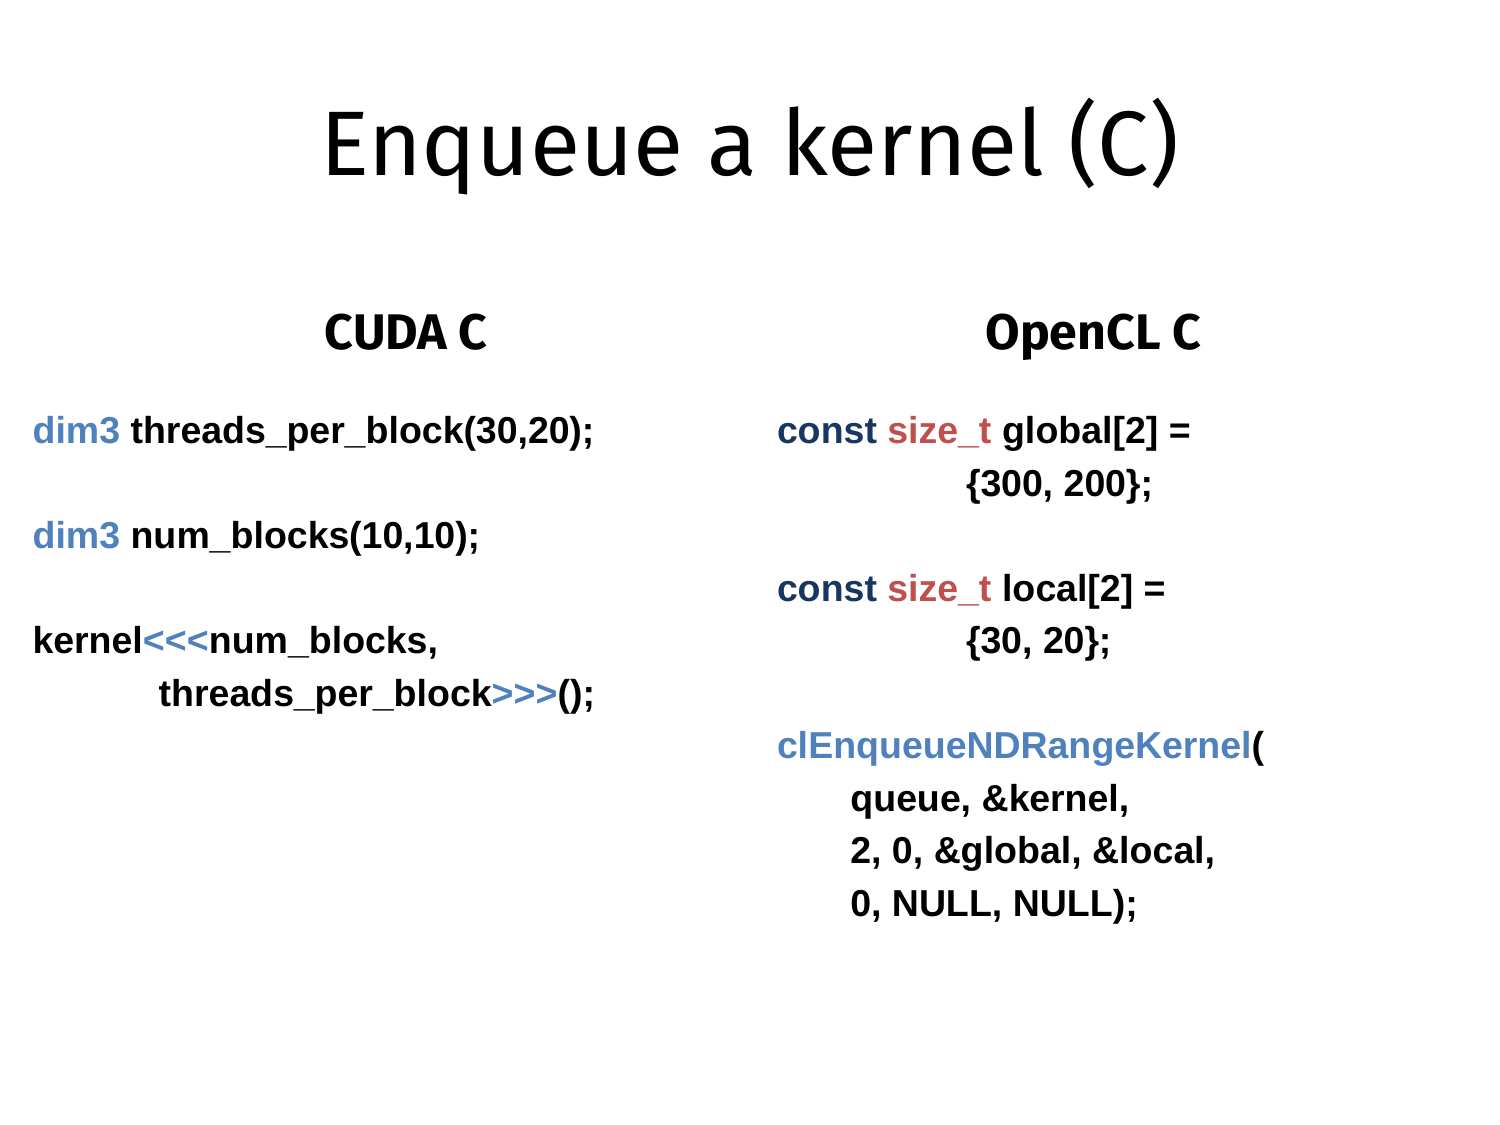

# Enqueue a kernel (C)
CUDA C
OpenCL C
dim3 threads_per_block(30,20);

dim3 num_blocks(10,10);

kernel<<<num_blocks,
            threads_per_block>>>();
const size_t global[2] =
                  {300, 200};

const size_t local[2] =
                  {30, 20};

clEnqueueNDRangeKernel(
       queue, &kernel,
       2, 0, &global, &local,
       0, NULL, NULL);